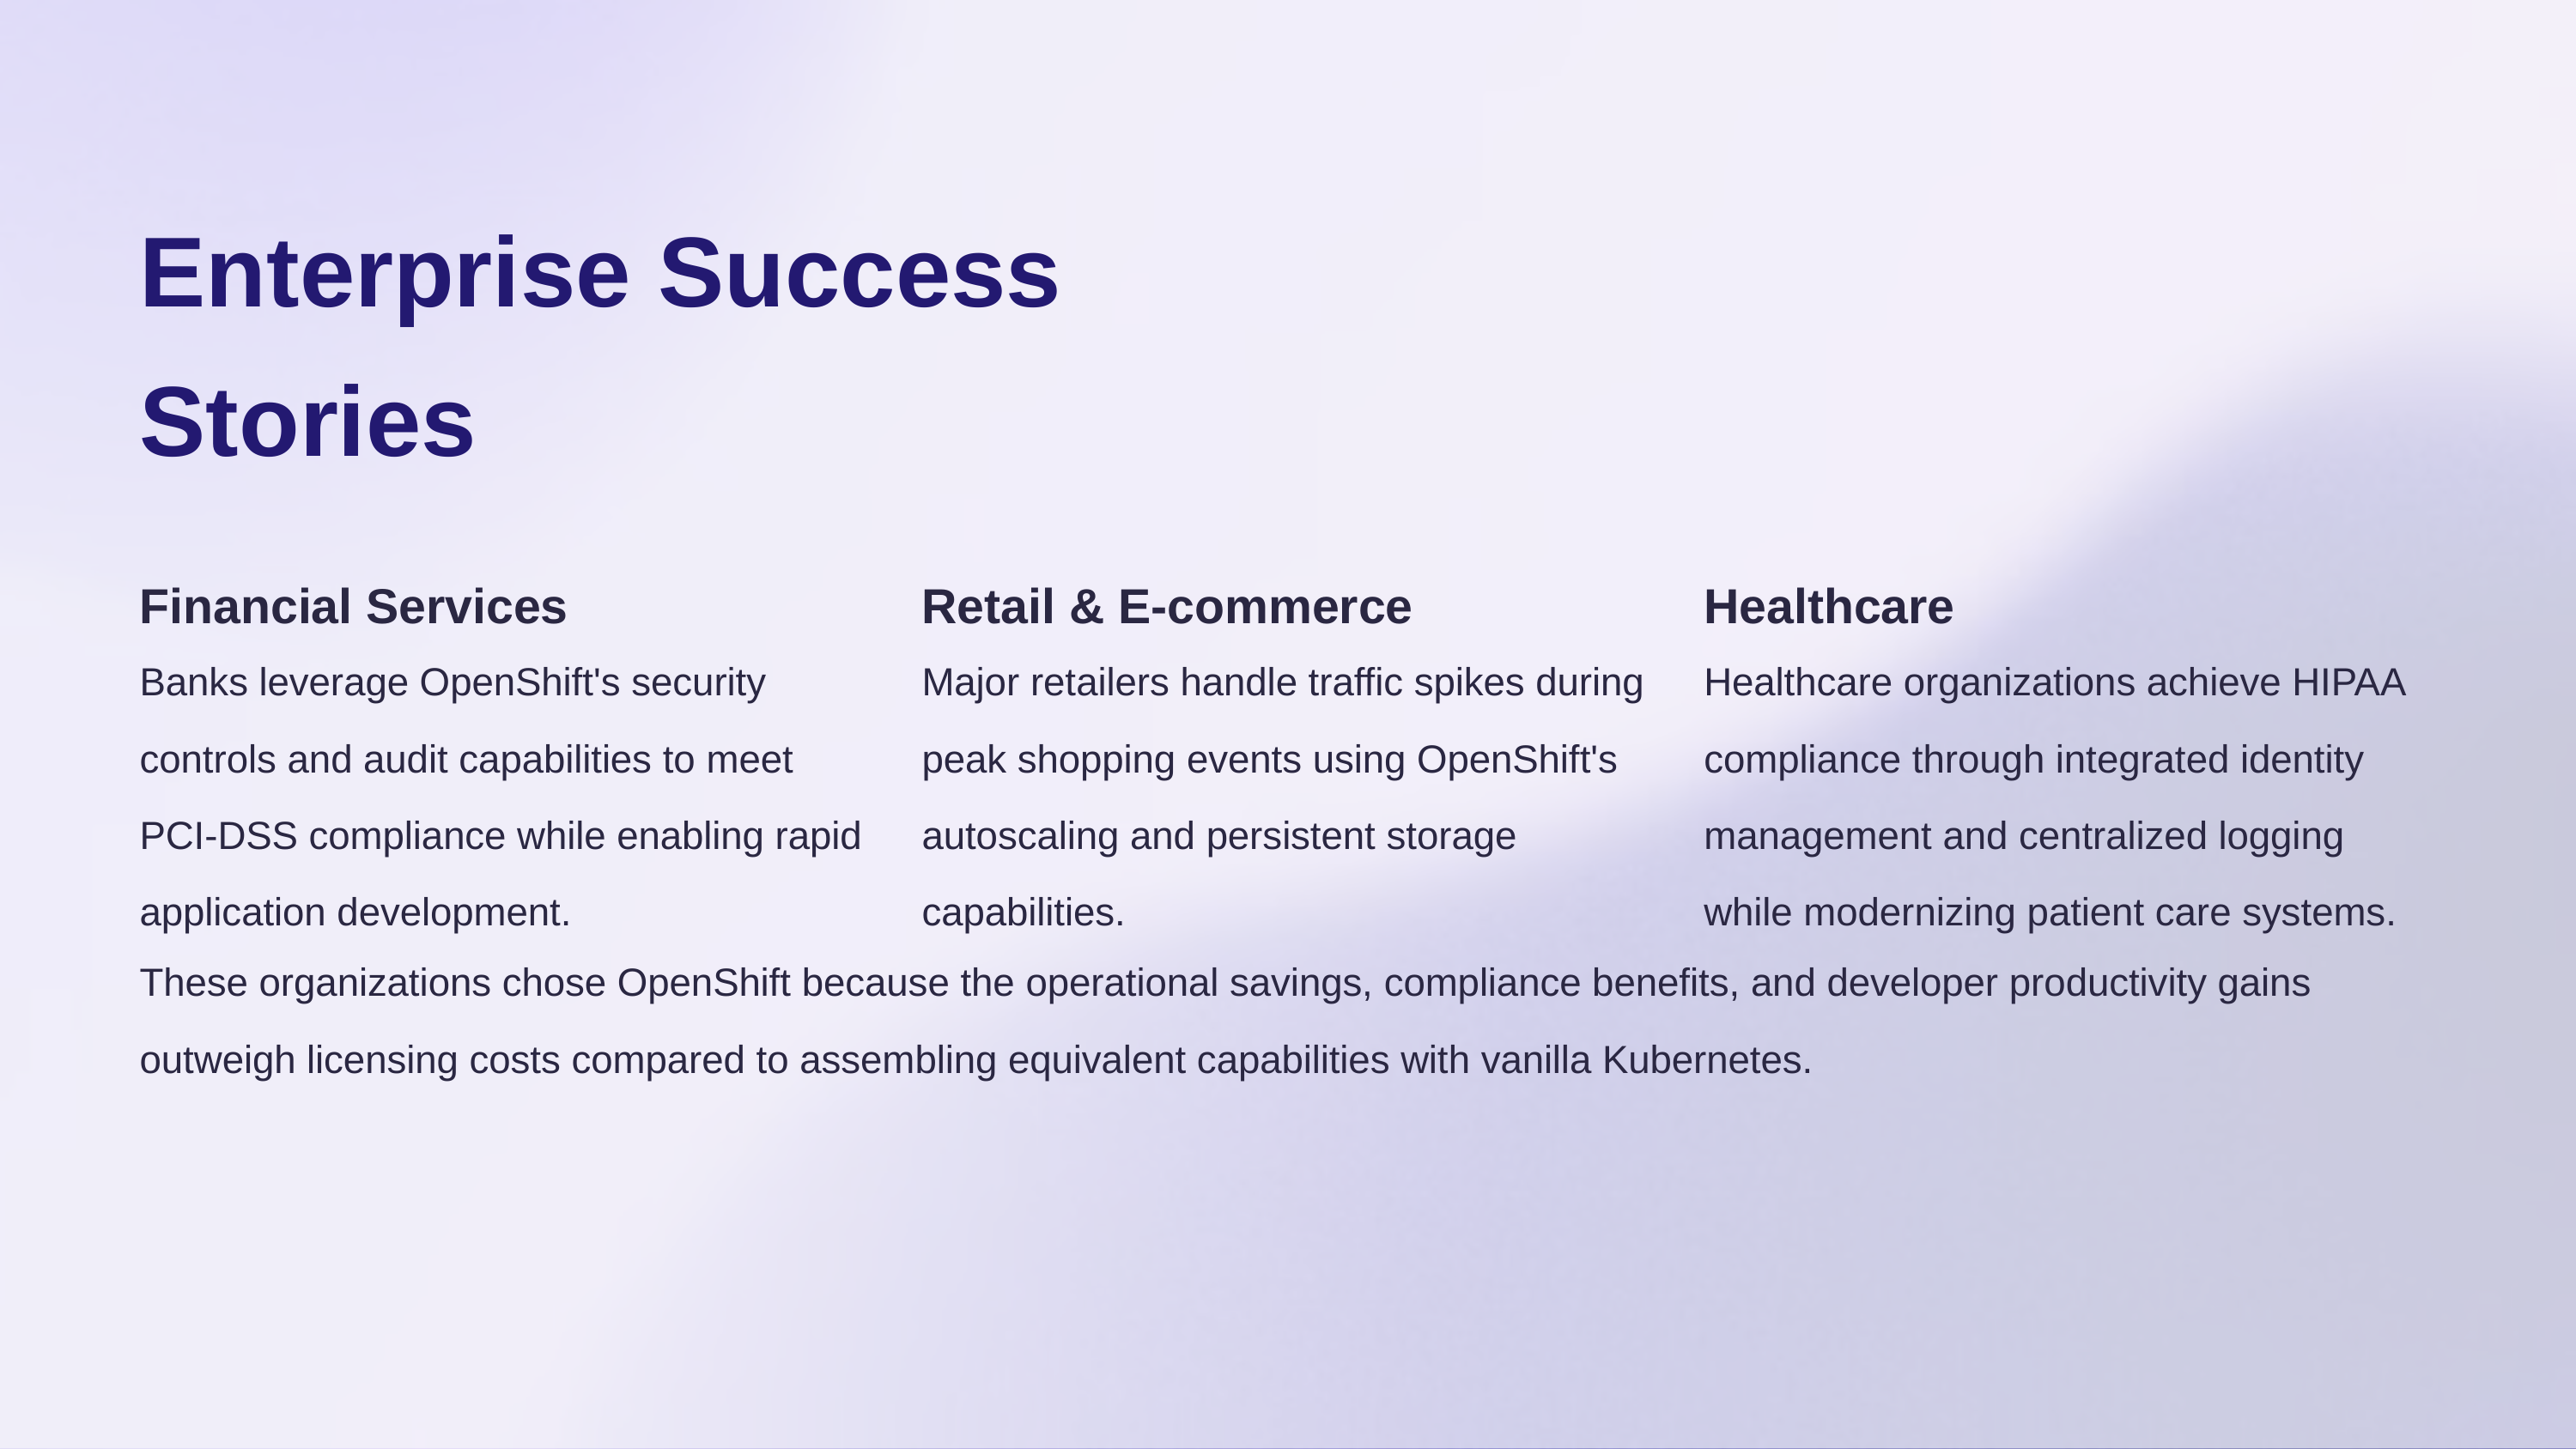

Enterprise Success Stories
Financial Services
Retail & E-commerce
Healthcare
Banks leverage OpenShift's security controls and audit capabilities to meet PCI-DSS compliance while enabling rapid application development.
Major retailers handle traffic spikes during peak shopping events using OpenShift's autoscaling and persistent storage capabilities.
Healthcare organizations achieve HIPAA compliance through integrated identity management and centralized logging while modernizing patient care systems.
These organizations chose OpenShift because the operational savings, compliance benefits, and developer productivity gains outweigh licensing costs compared to assembling equivalent capabilities with vanilla Kubernetes.